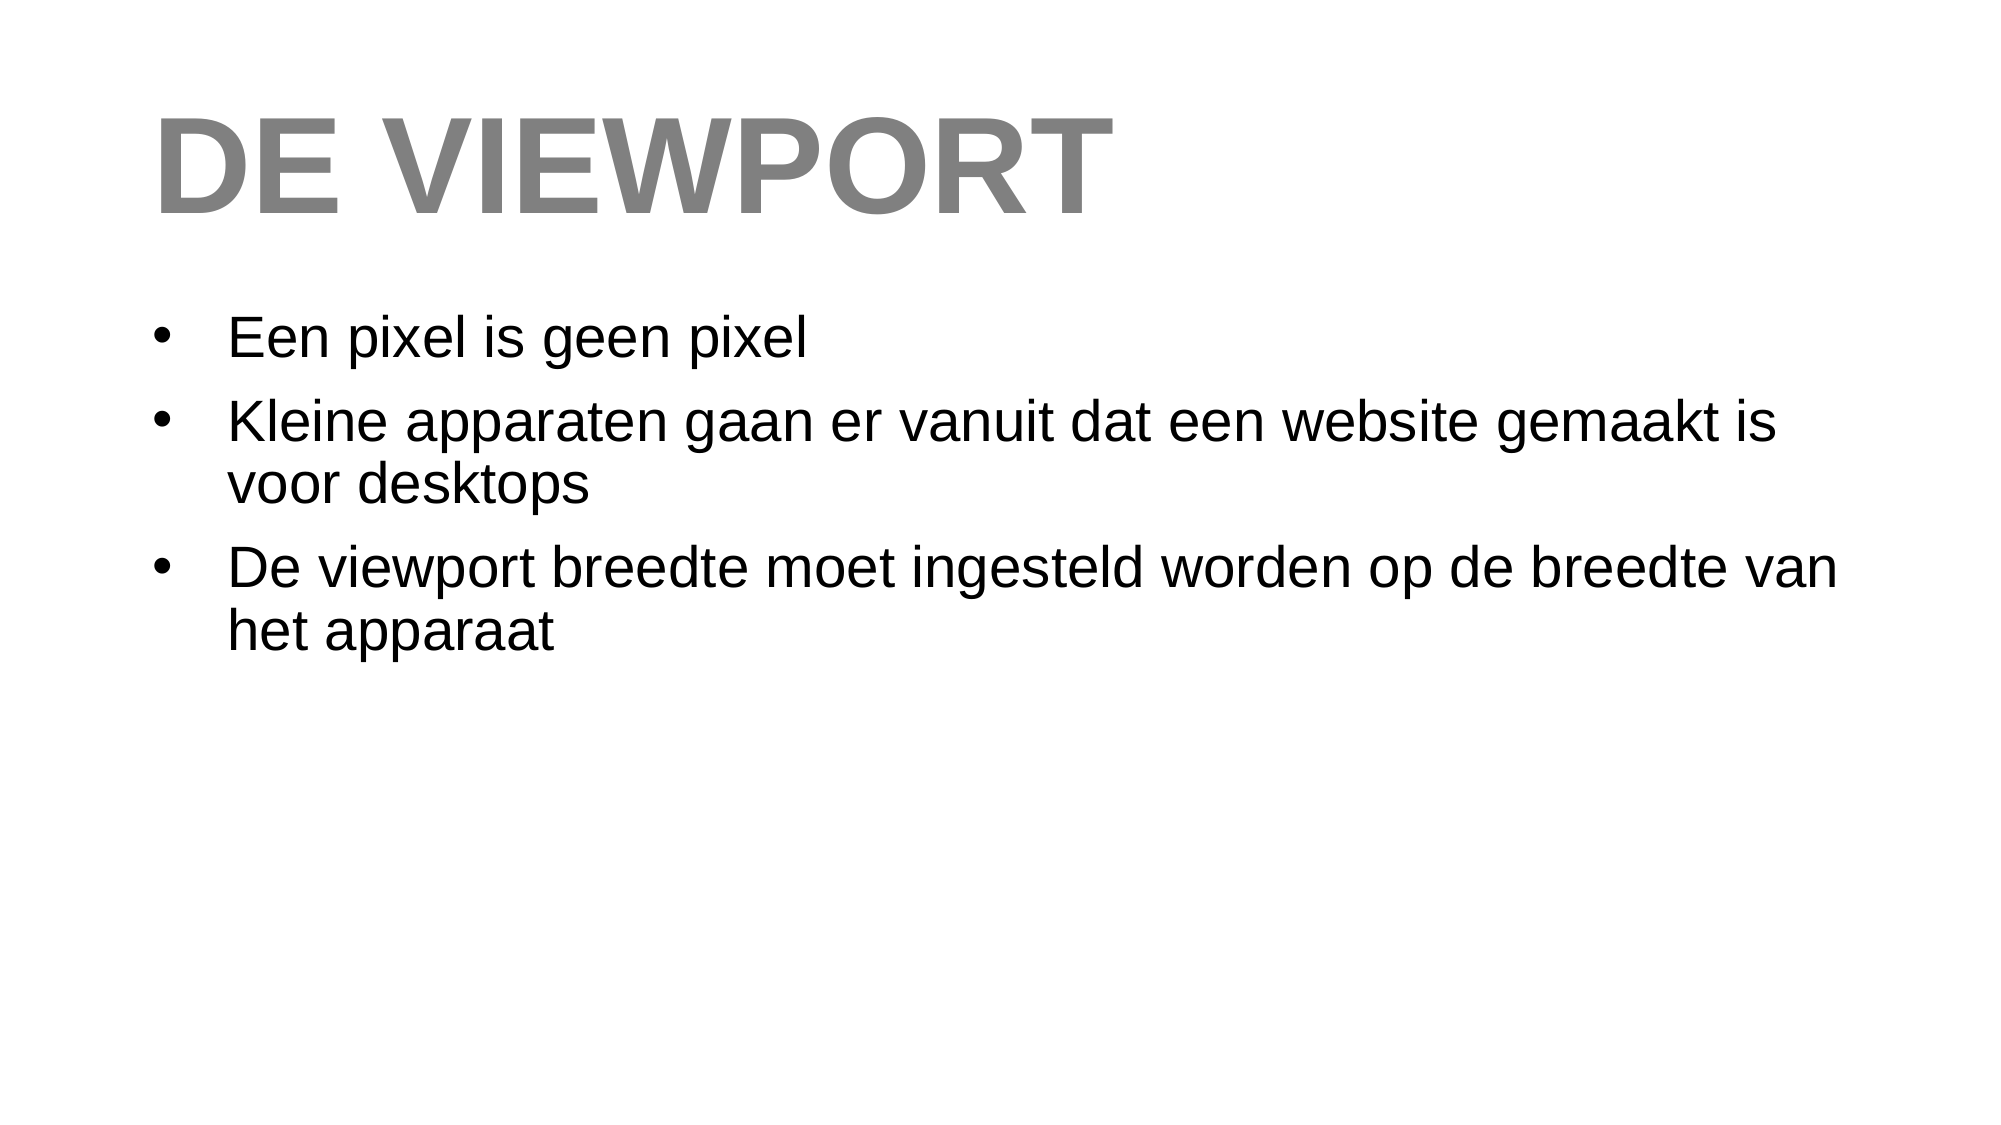

# DE VIEWPORT
Een pixel is geen pixel
Kleine apparaten gaan er vanuit dat een website gemaakt is voor desktops
De viewport breedte moet ingesteld worden op de breedte van het apparaat